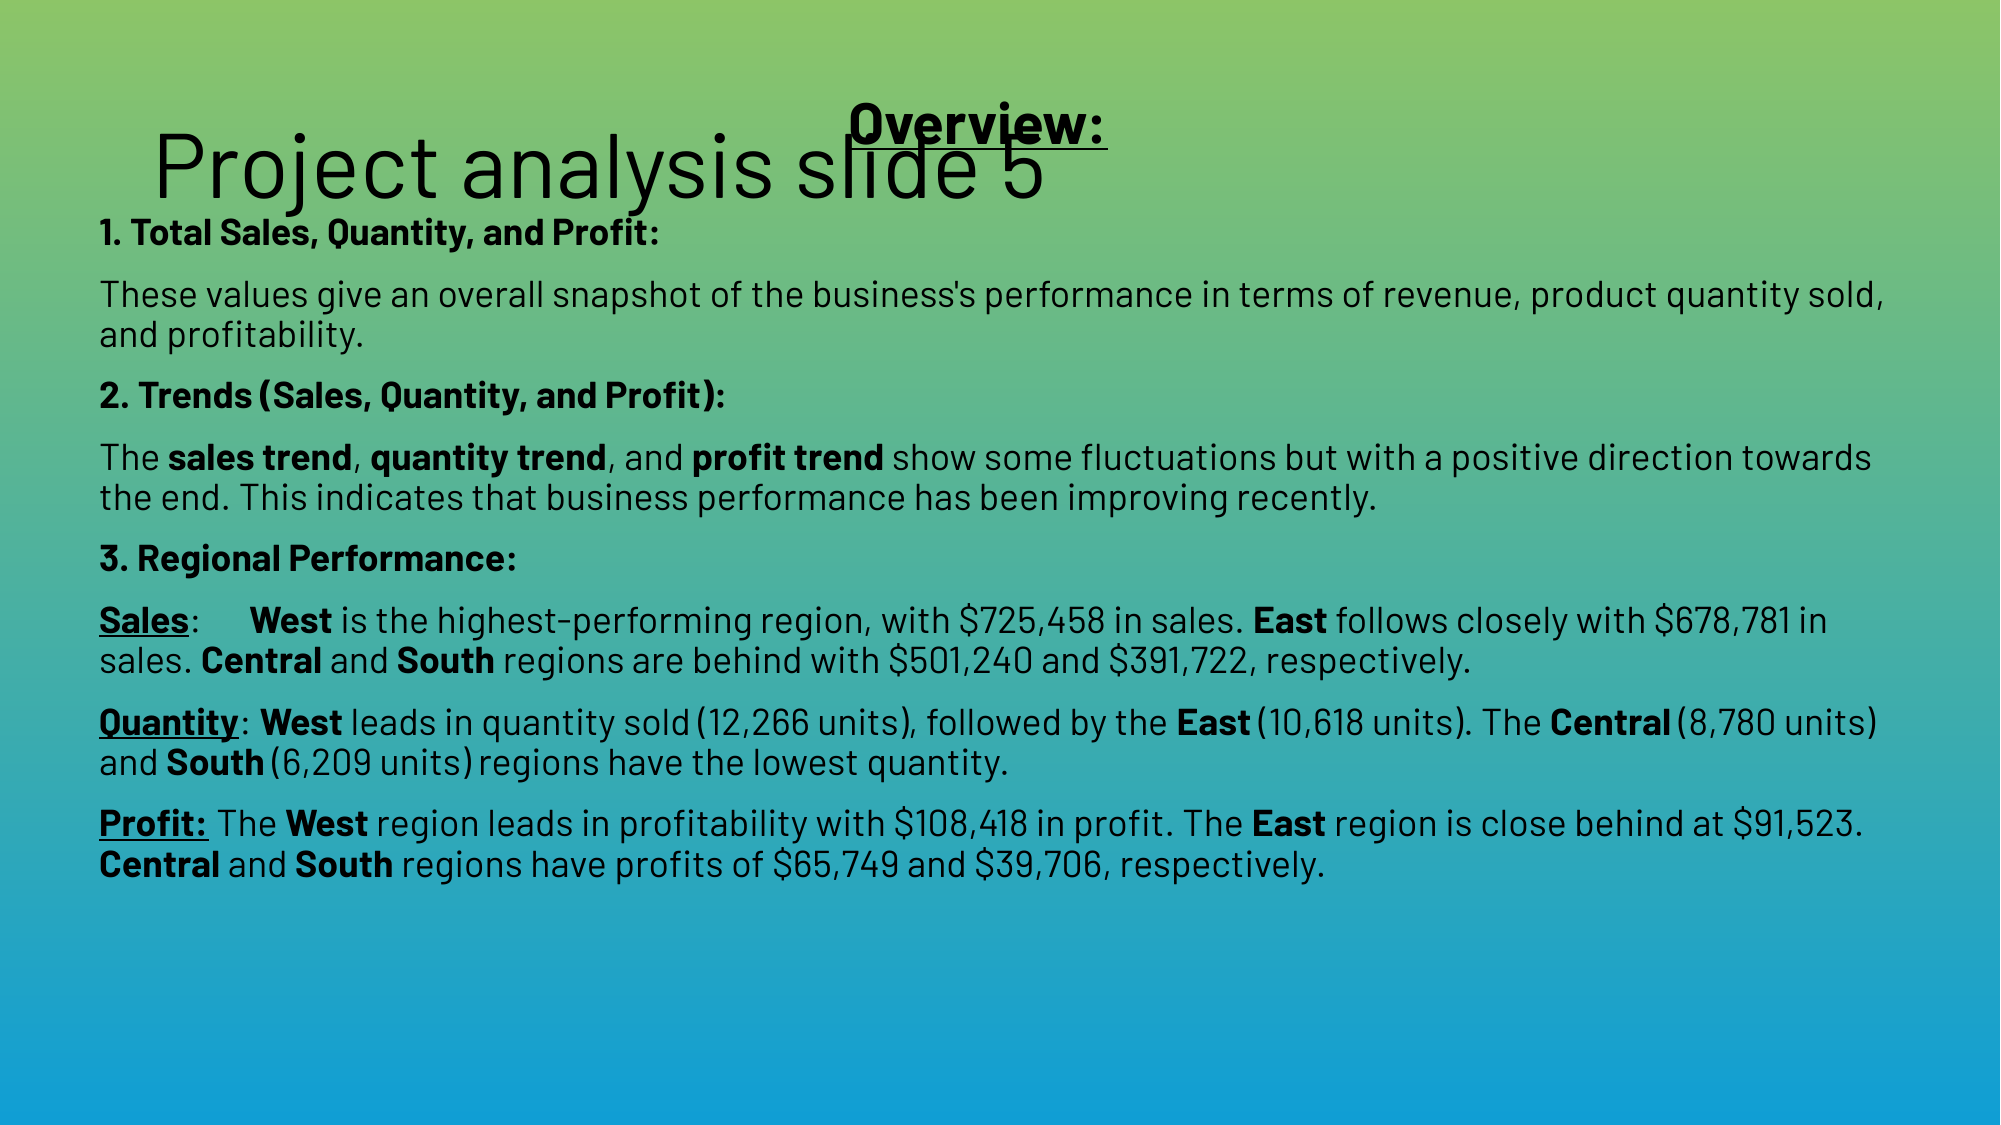

# Project analysis slide 5

Overview:
1. Total Sales, Quantity, and Profit:
These values give an overall snapshot of the business's performance in terms of revenue, product quantity sold, and profitability.
2. Trends (Sales, Quantity, and Profit):
The sales trend, quantity trend, and profit trend show some fluctuations but with a positive direction towards the end. This indicates that business performance has been improving recently.
3. Regional Performance:
Sales: 	West is the highest-performing region, with $725,458 in sales. East follows closely with $678,781 in sales. Central and South regions are behind with $501,240 and $391,722, respectively.
Quantity: West leads in quantity sold (12,266 units), followed by the East (10,618 units). The Central (8,780 units) and South (6,209 units) regions have the lowest quantity.
Profit: The West region leads in profitability with $108,418 in profit. The East region is close behind at $91,523. Central and South regions have profits of $65,749 and $39,706, respectively.